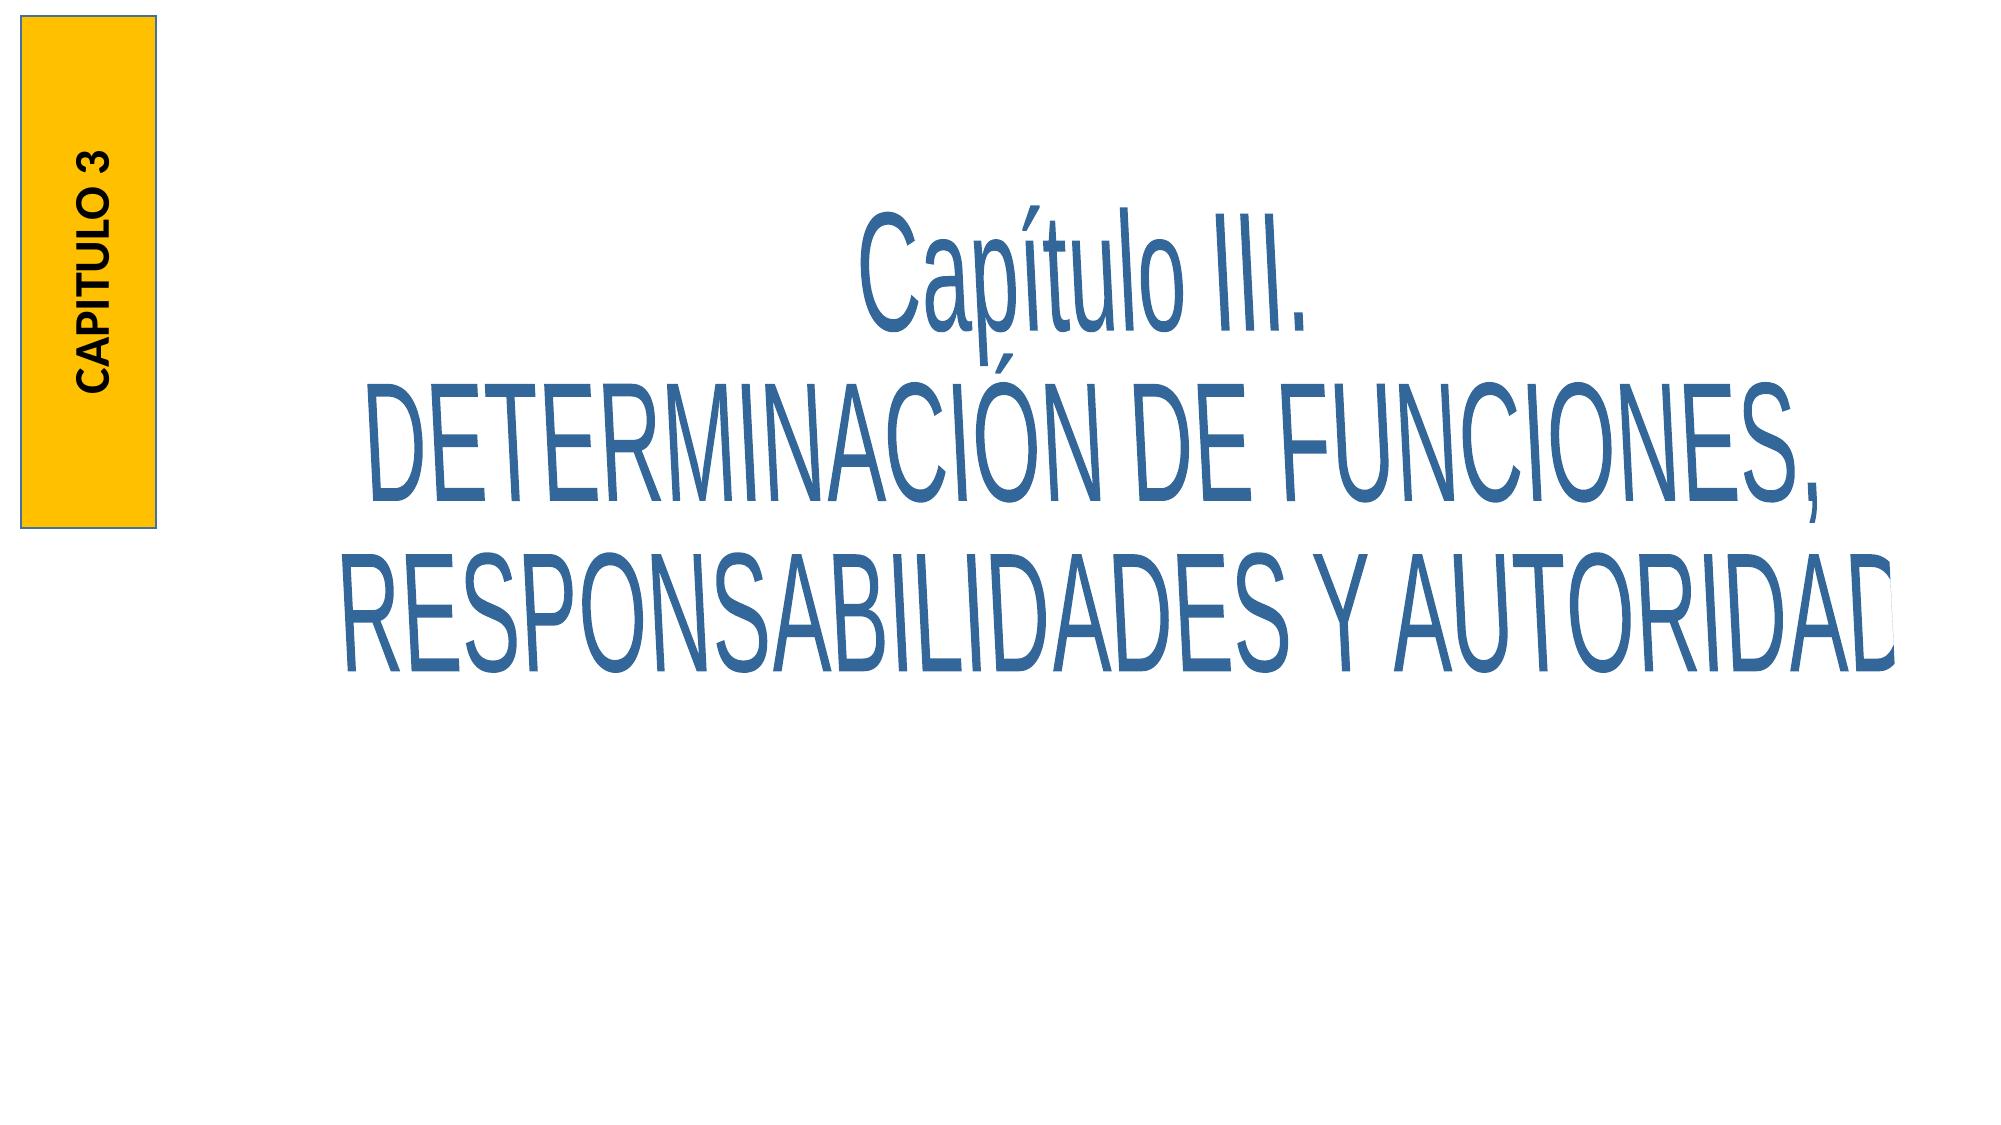

CAPITULO 3
Capítulo III.
DETERMINACIÓN DE FUNCIONES,
 RESPONSABILIDADES Y AUTORIDAD